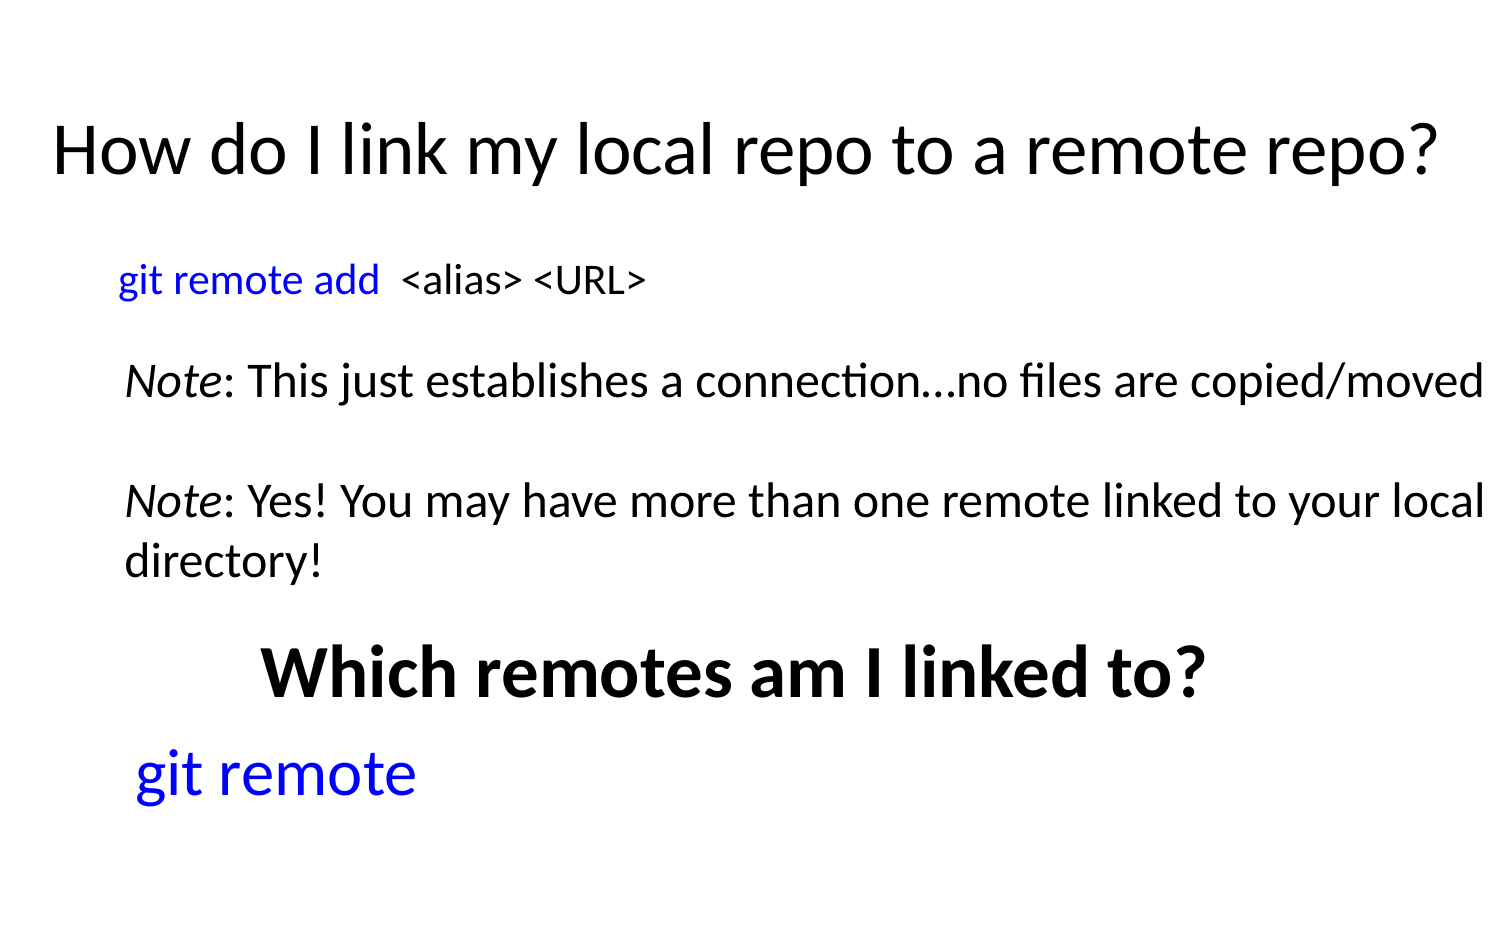

# How do I link my local repo to a remote repo?
git remote add  <alias> <URL>

Note: This just establishes a connection…no files are copied/moved

Note: Yes! You may have more than one remote linked to your local
directory!
Which remotes am I linked to?
git remote